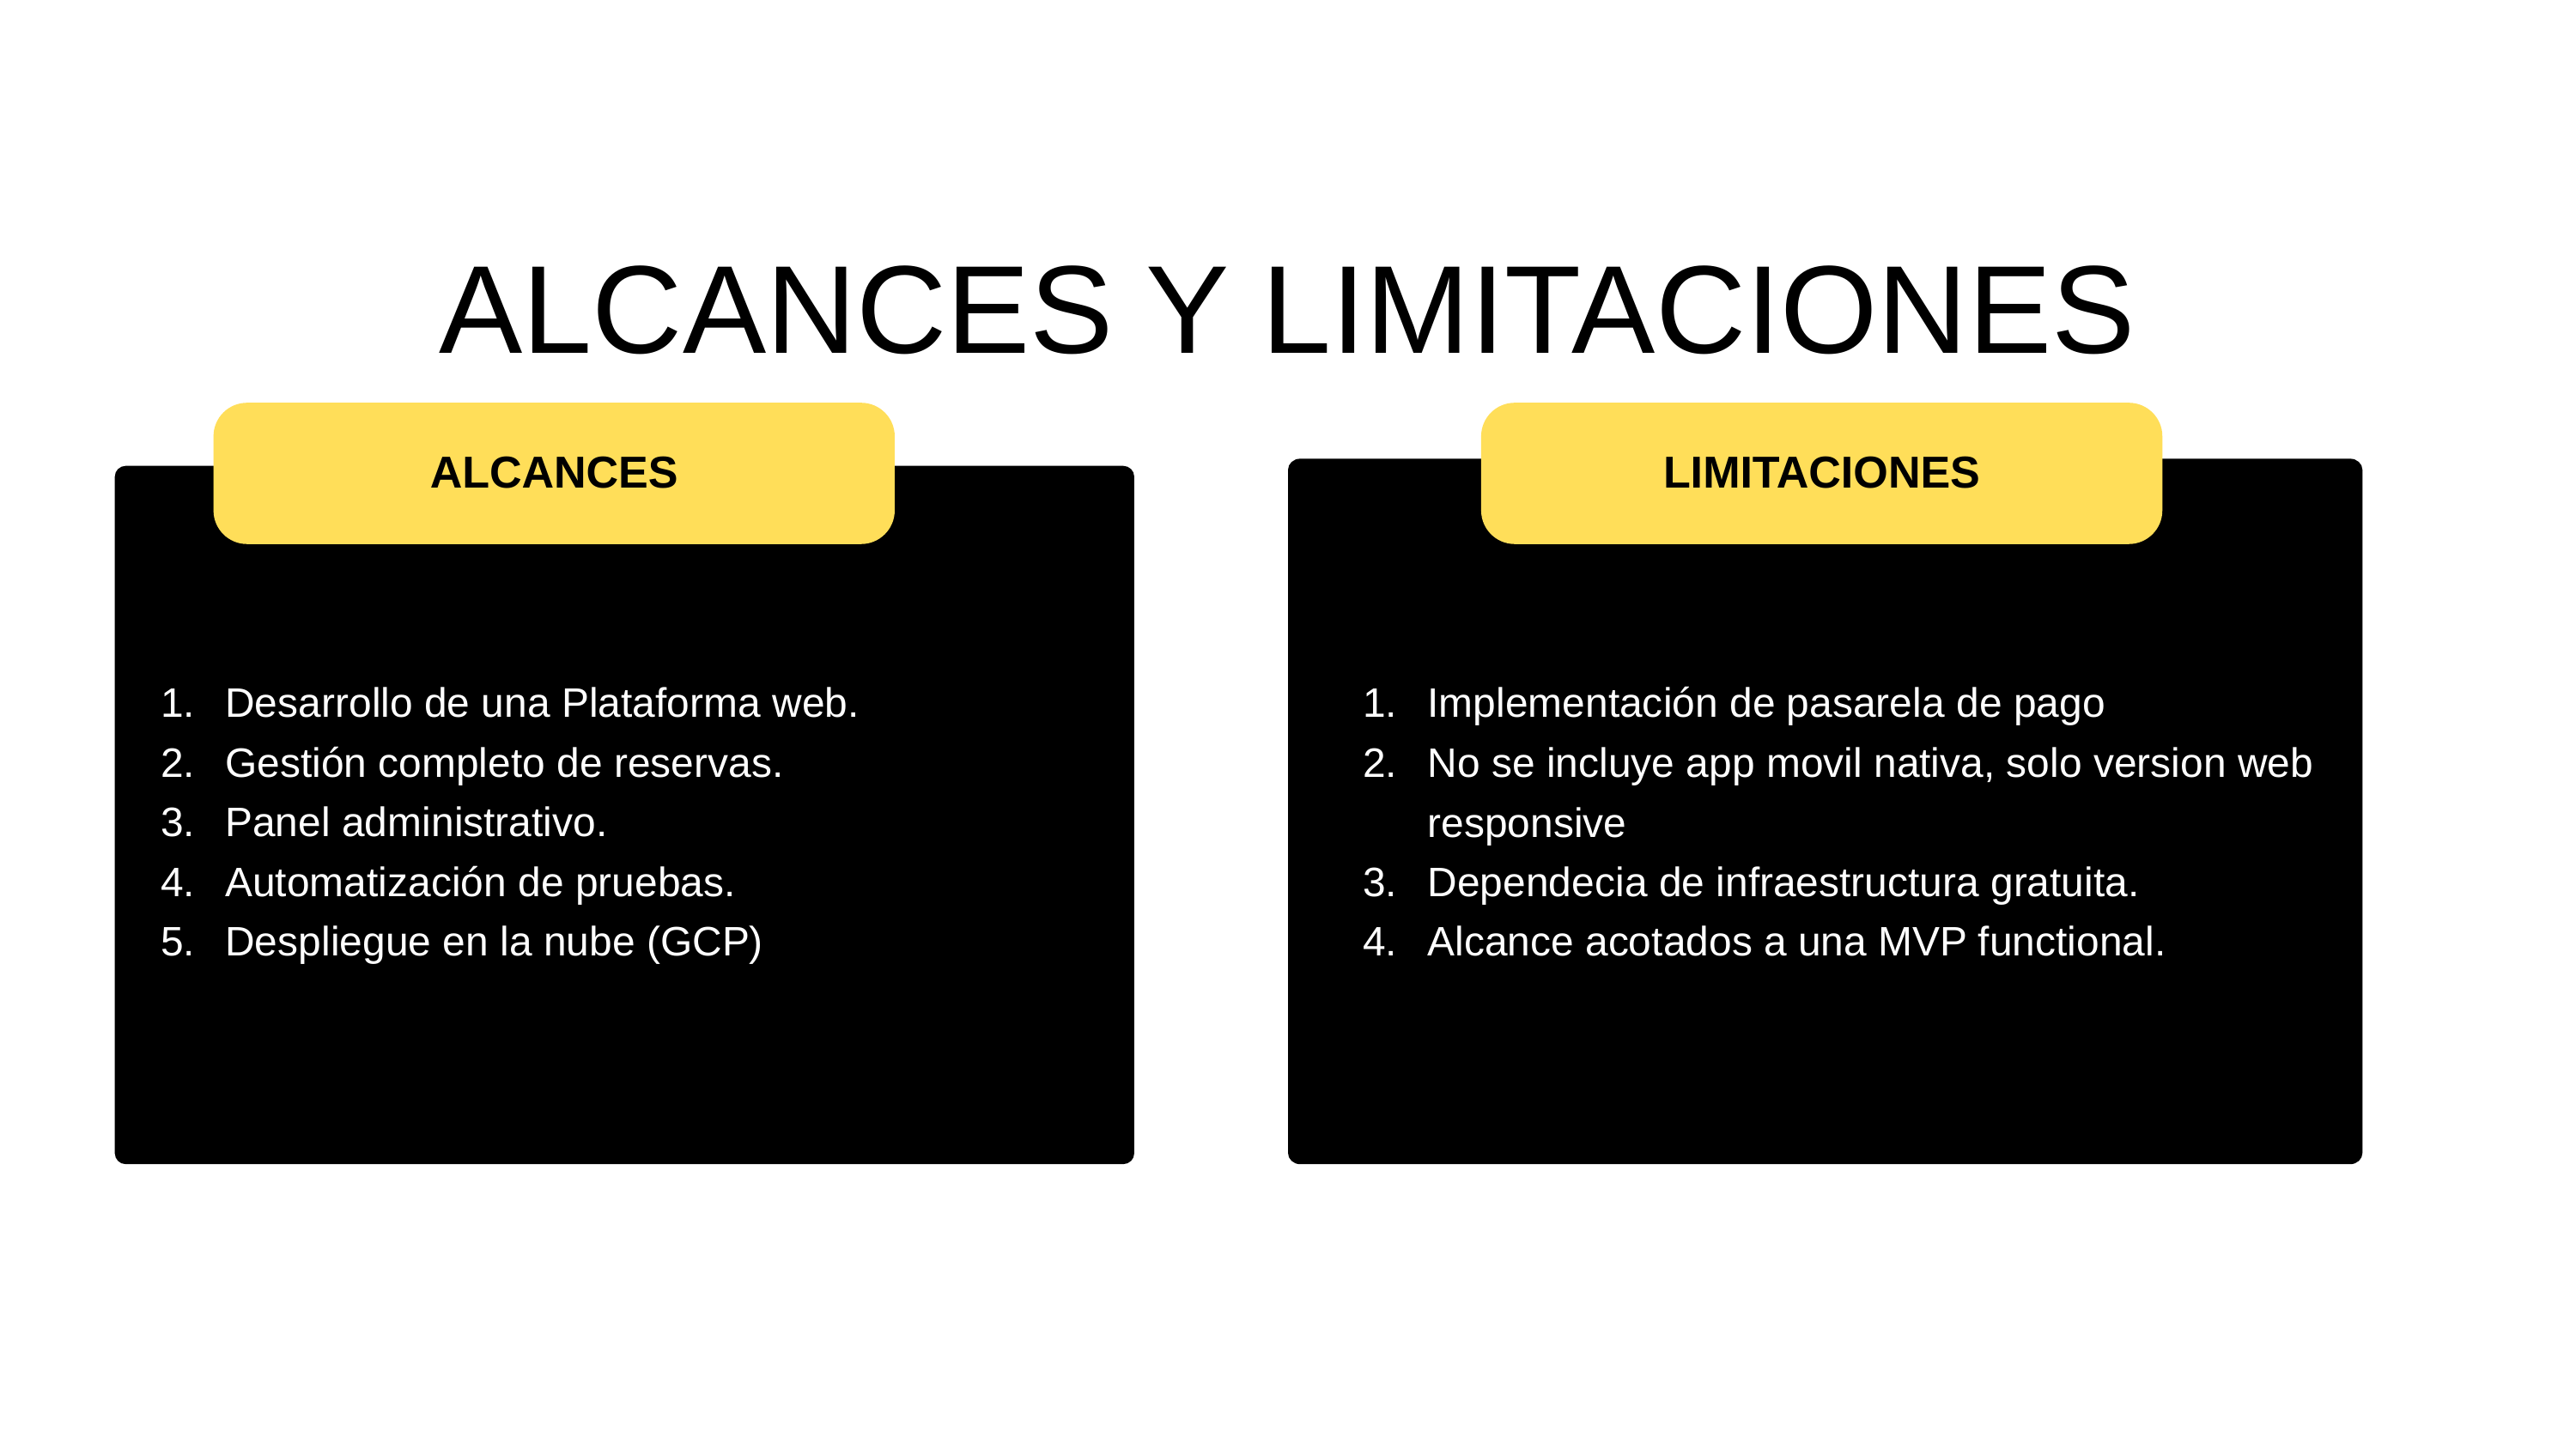

ALCANCES Y LIMITACIONES

ALCANCES

LIMITACIONES

hgfhf

Desarrollo de una Plataforma web.
Gestión completo de reservas.
Panel administrativo.
Automatización de pruebas.
Despliegue en la nube (GCP)

Implementación de pasarela de pago
No se incluye app movil nativa, solo version web responsive
Dependecia de infraestructura gratuita.
Alcance acotados a una MVP functional.